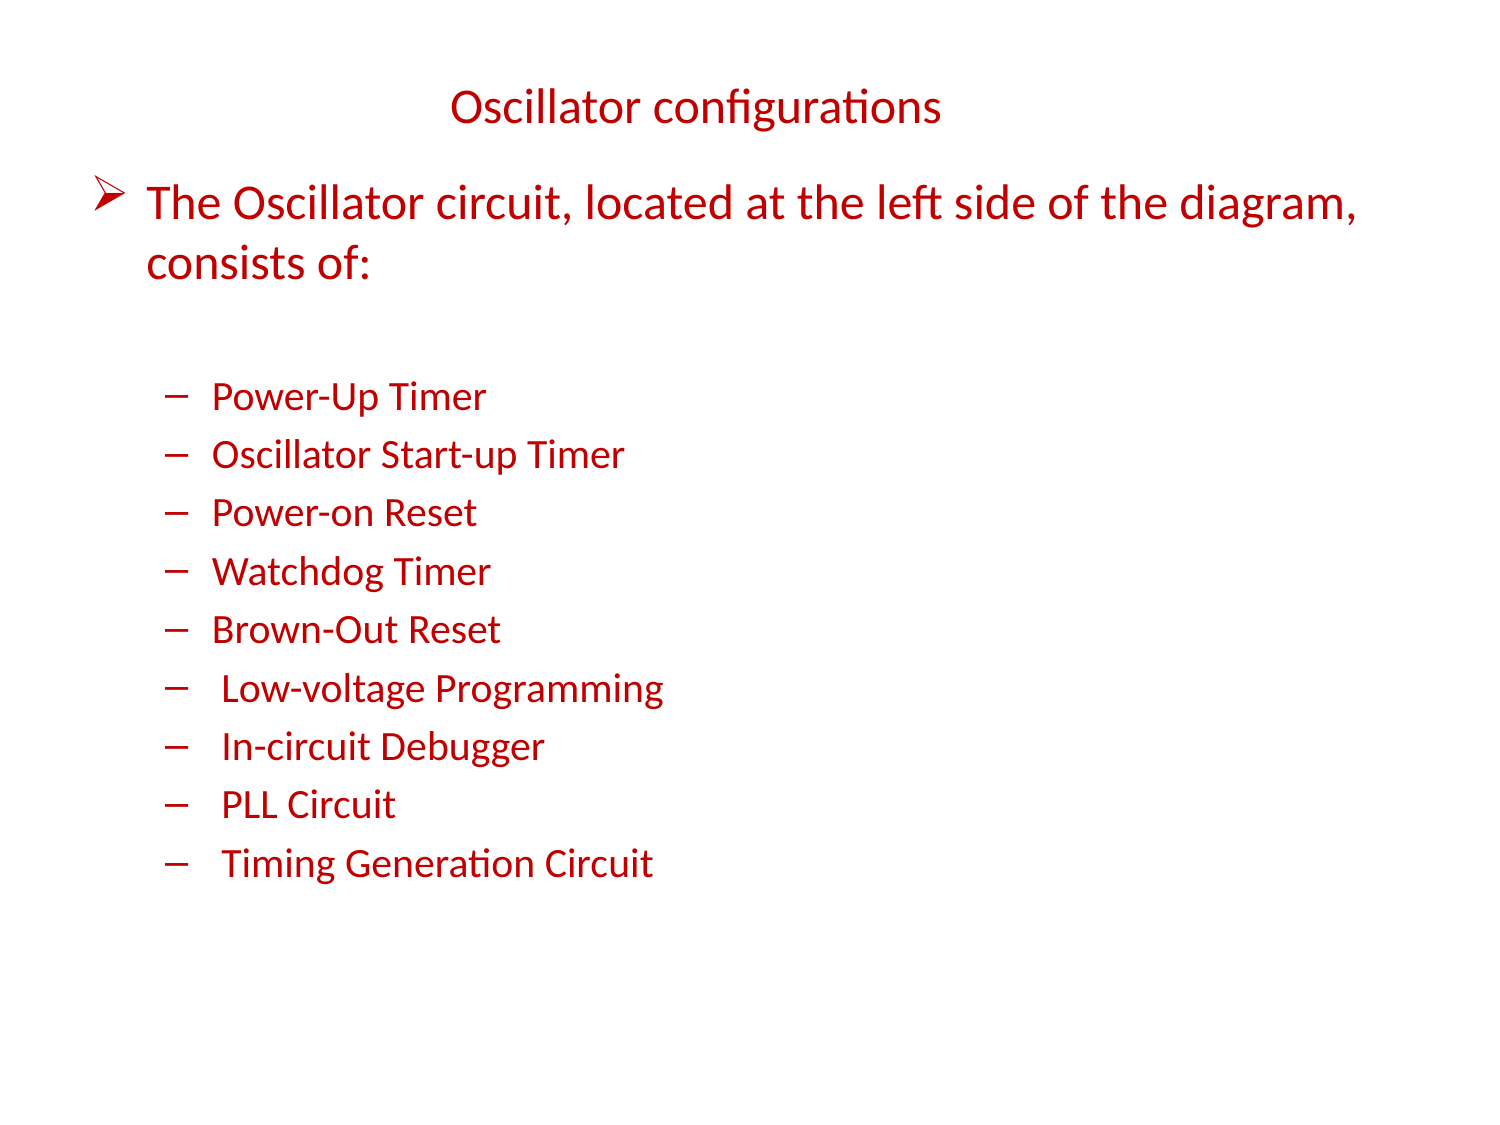

# Oscillator configurations
The Oscillator circuit, located at the left side of the diagram, consists of:

Power-Up Timer
Oscillator Start-up Timer
Power-on Reset
Watchdog Timer
Brown-Out Reset
 Low-voltage Programming
 In-circuit Debugger
 PLL Circuit
 Timing Generation Circuit